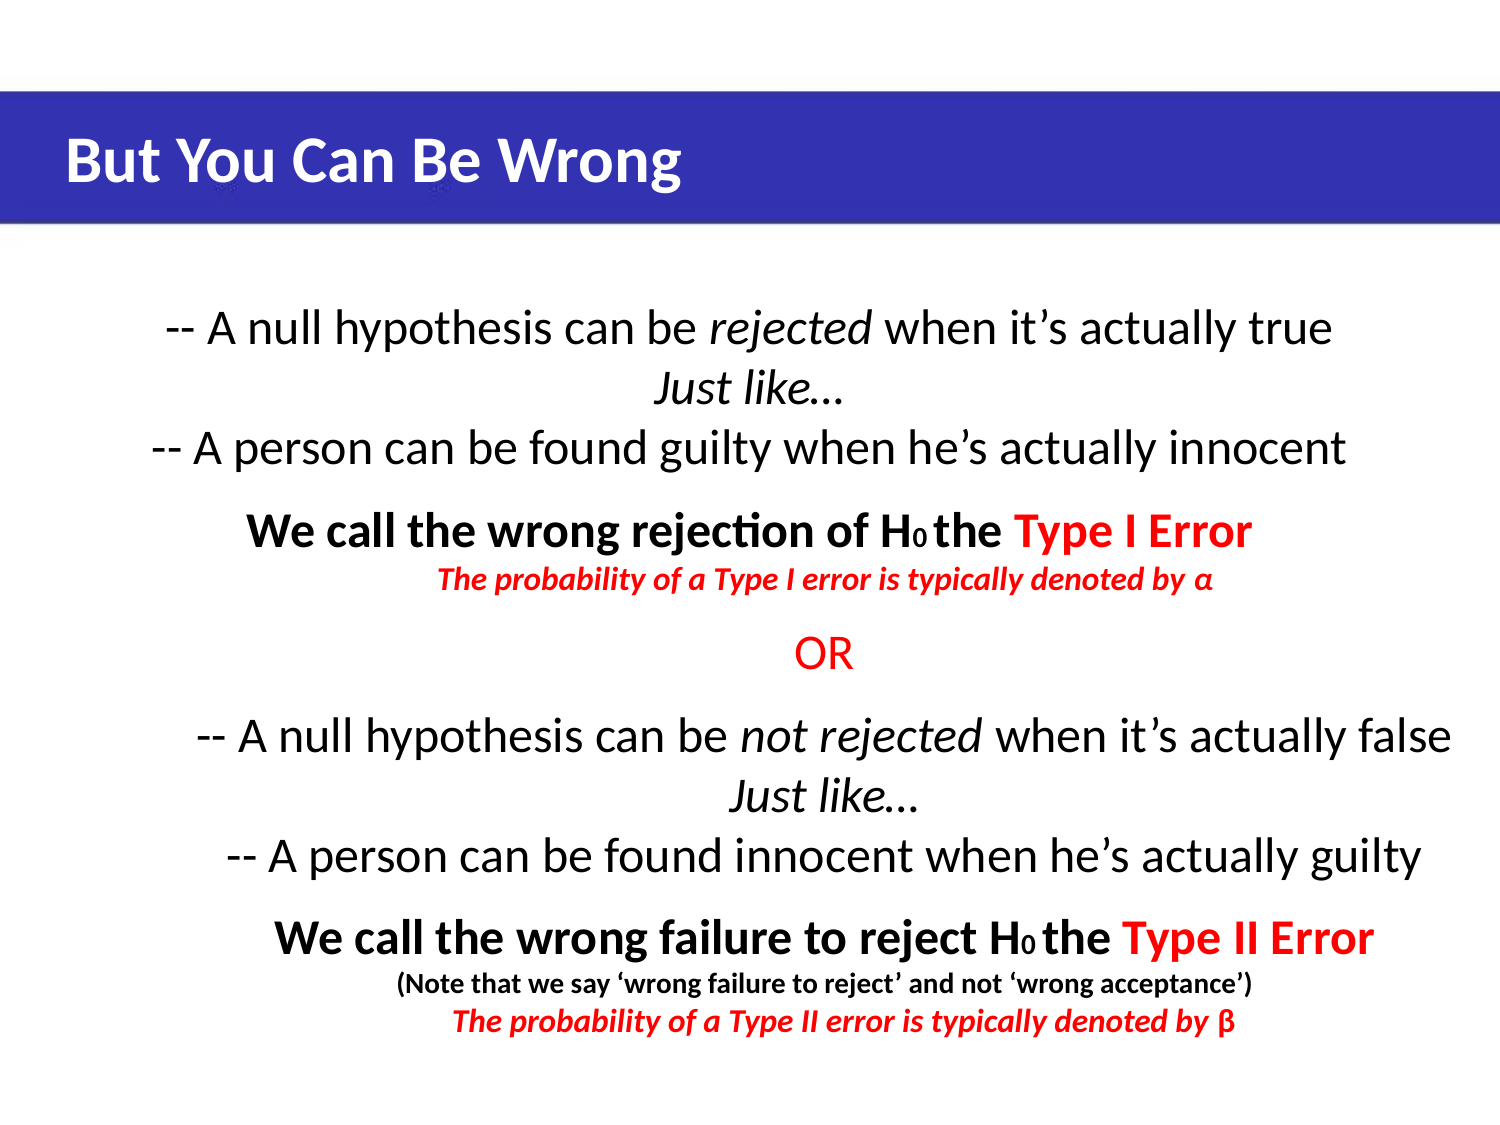

# But You Can Be Wrong
-- A null hypothesis can be rejected when it’s actually true
Just like…
-- A person can be found guilty when he’s actually innocent

We call the wrong rejection of H0 the Type I Error
The probability of a Type I error is typically denoted by α

OR

-- A null hypothesis can be not rejected when it’s actually false
Just like…
-- A person can be found innocent when he’s actually guilty

We call the wrong failure to reject H0 the Type II Error
(Note that we say ‘wrong failure to reject’ and not ‘wrong acceptance’)
	The probability of a Type II error is typically denoted by β